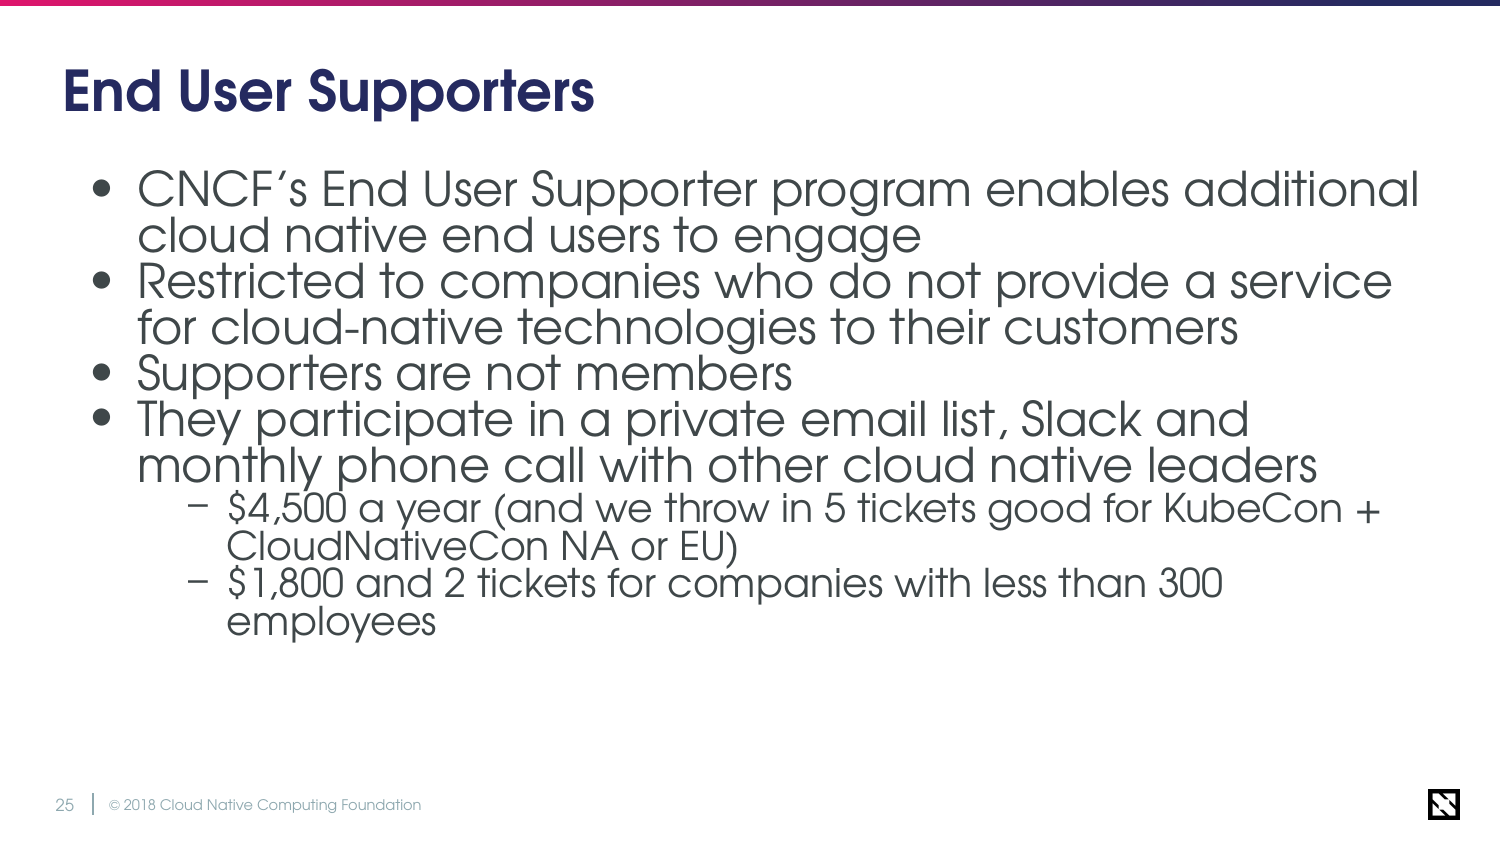

# End User Supporters
CNCF’s End User Supporter program enables additional cloud native end users to engage
Restricted to companies who do not provide a service for cloud-native technologies to their customers
Supporters are not members
They participate in a private email list, Slack and monthly phone call with other cloud native leaders
$4,500 a year (and we throw in 5 tickets good for KubeCon + CloudNativeCon NA or EU)
$1,800 and 2 tickets for companies with less than 300 employees